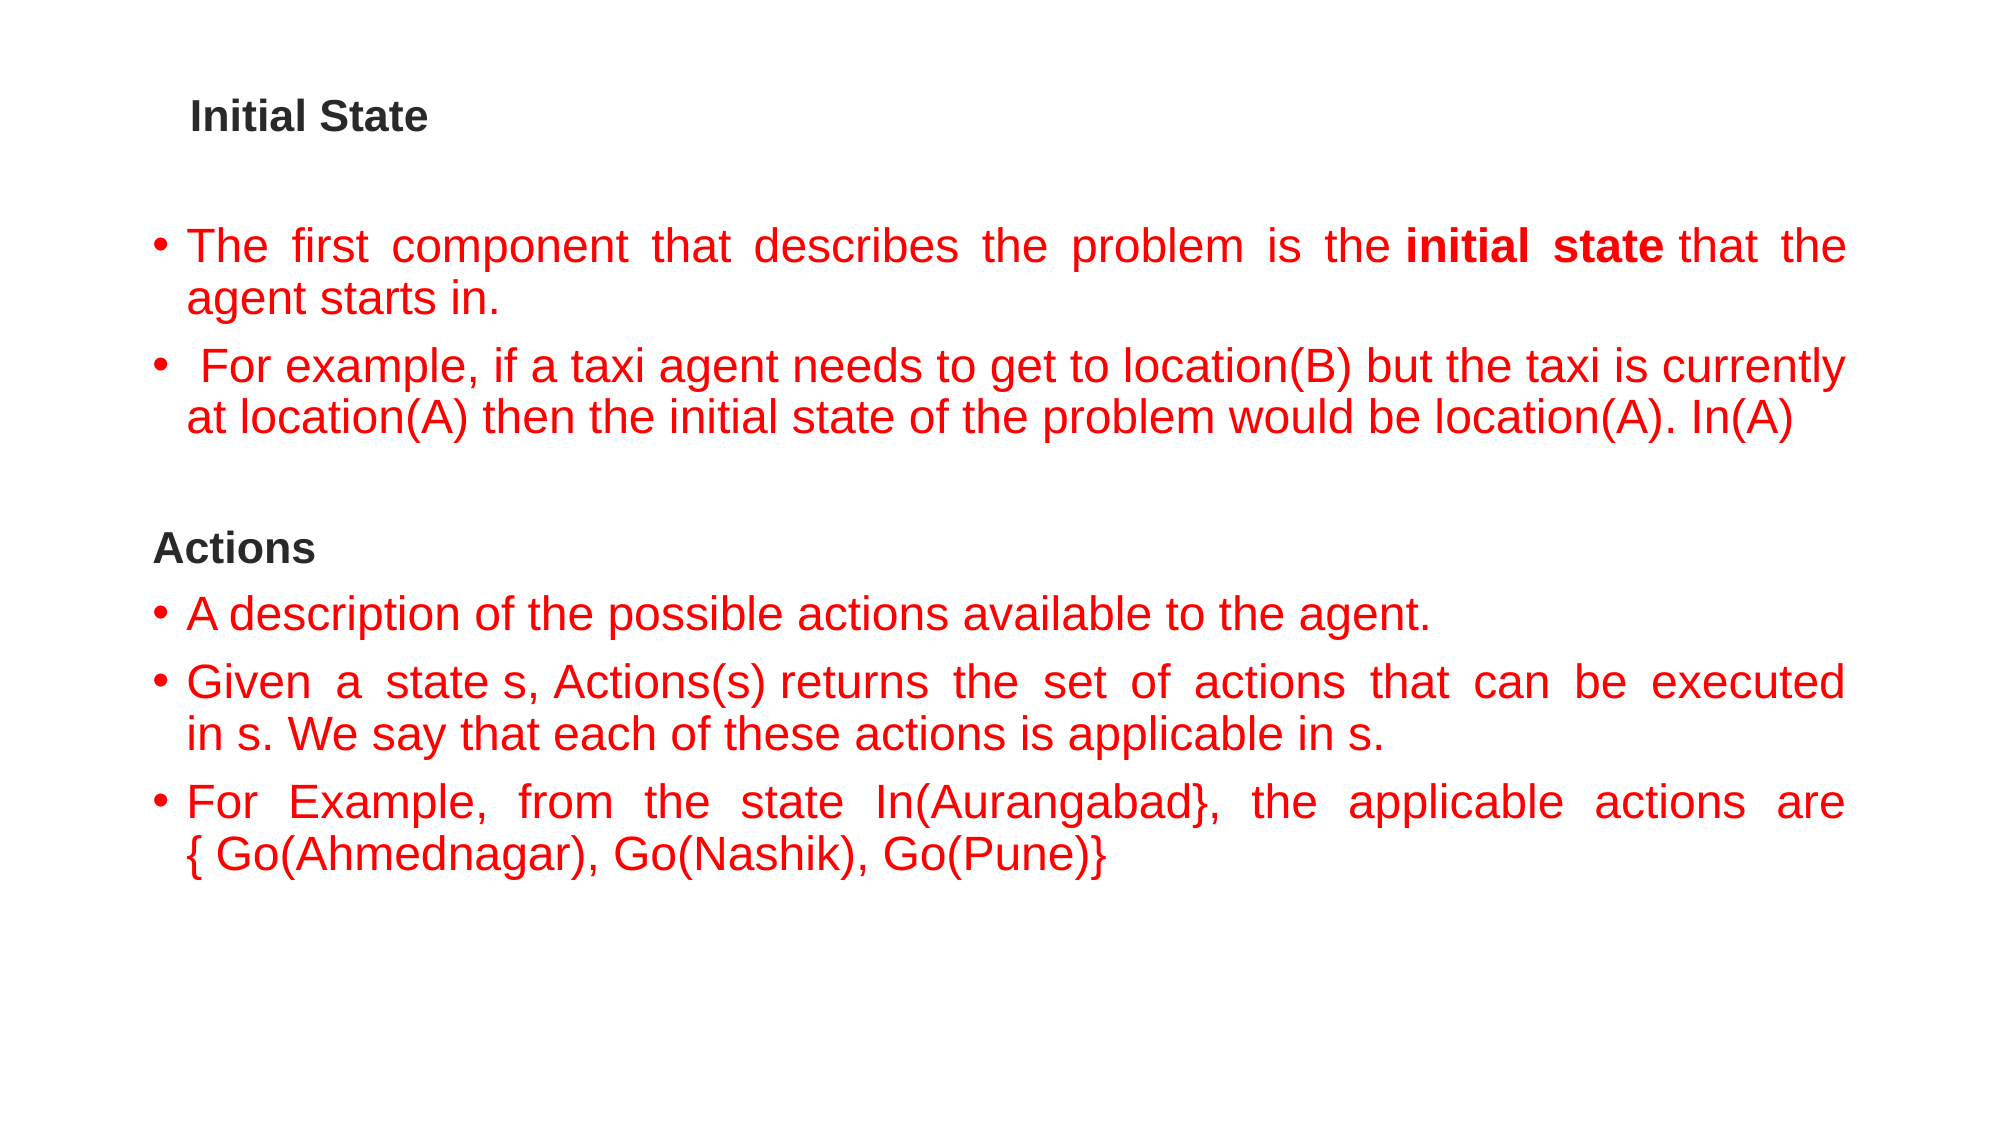

Initial State

The first component that describes the problem is the initial state that the agent starts in.
 For example, if a taxi agent needs to get to location(B) but the taxi is currently at location(A) then the initial state of the problem would be location(A). In(A)

Actions
A description of the possible actions available to the agent.
Given a state s, Actions(s) returns the set of actions that can be executed in s. We say that each of these actions is applicable in s.
For Example, from the state In(Aurangabad}, the applicable actions are { Go(Ahmednagar), Go(Nashik), Go(Pune)}